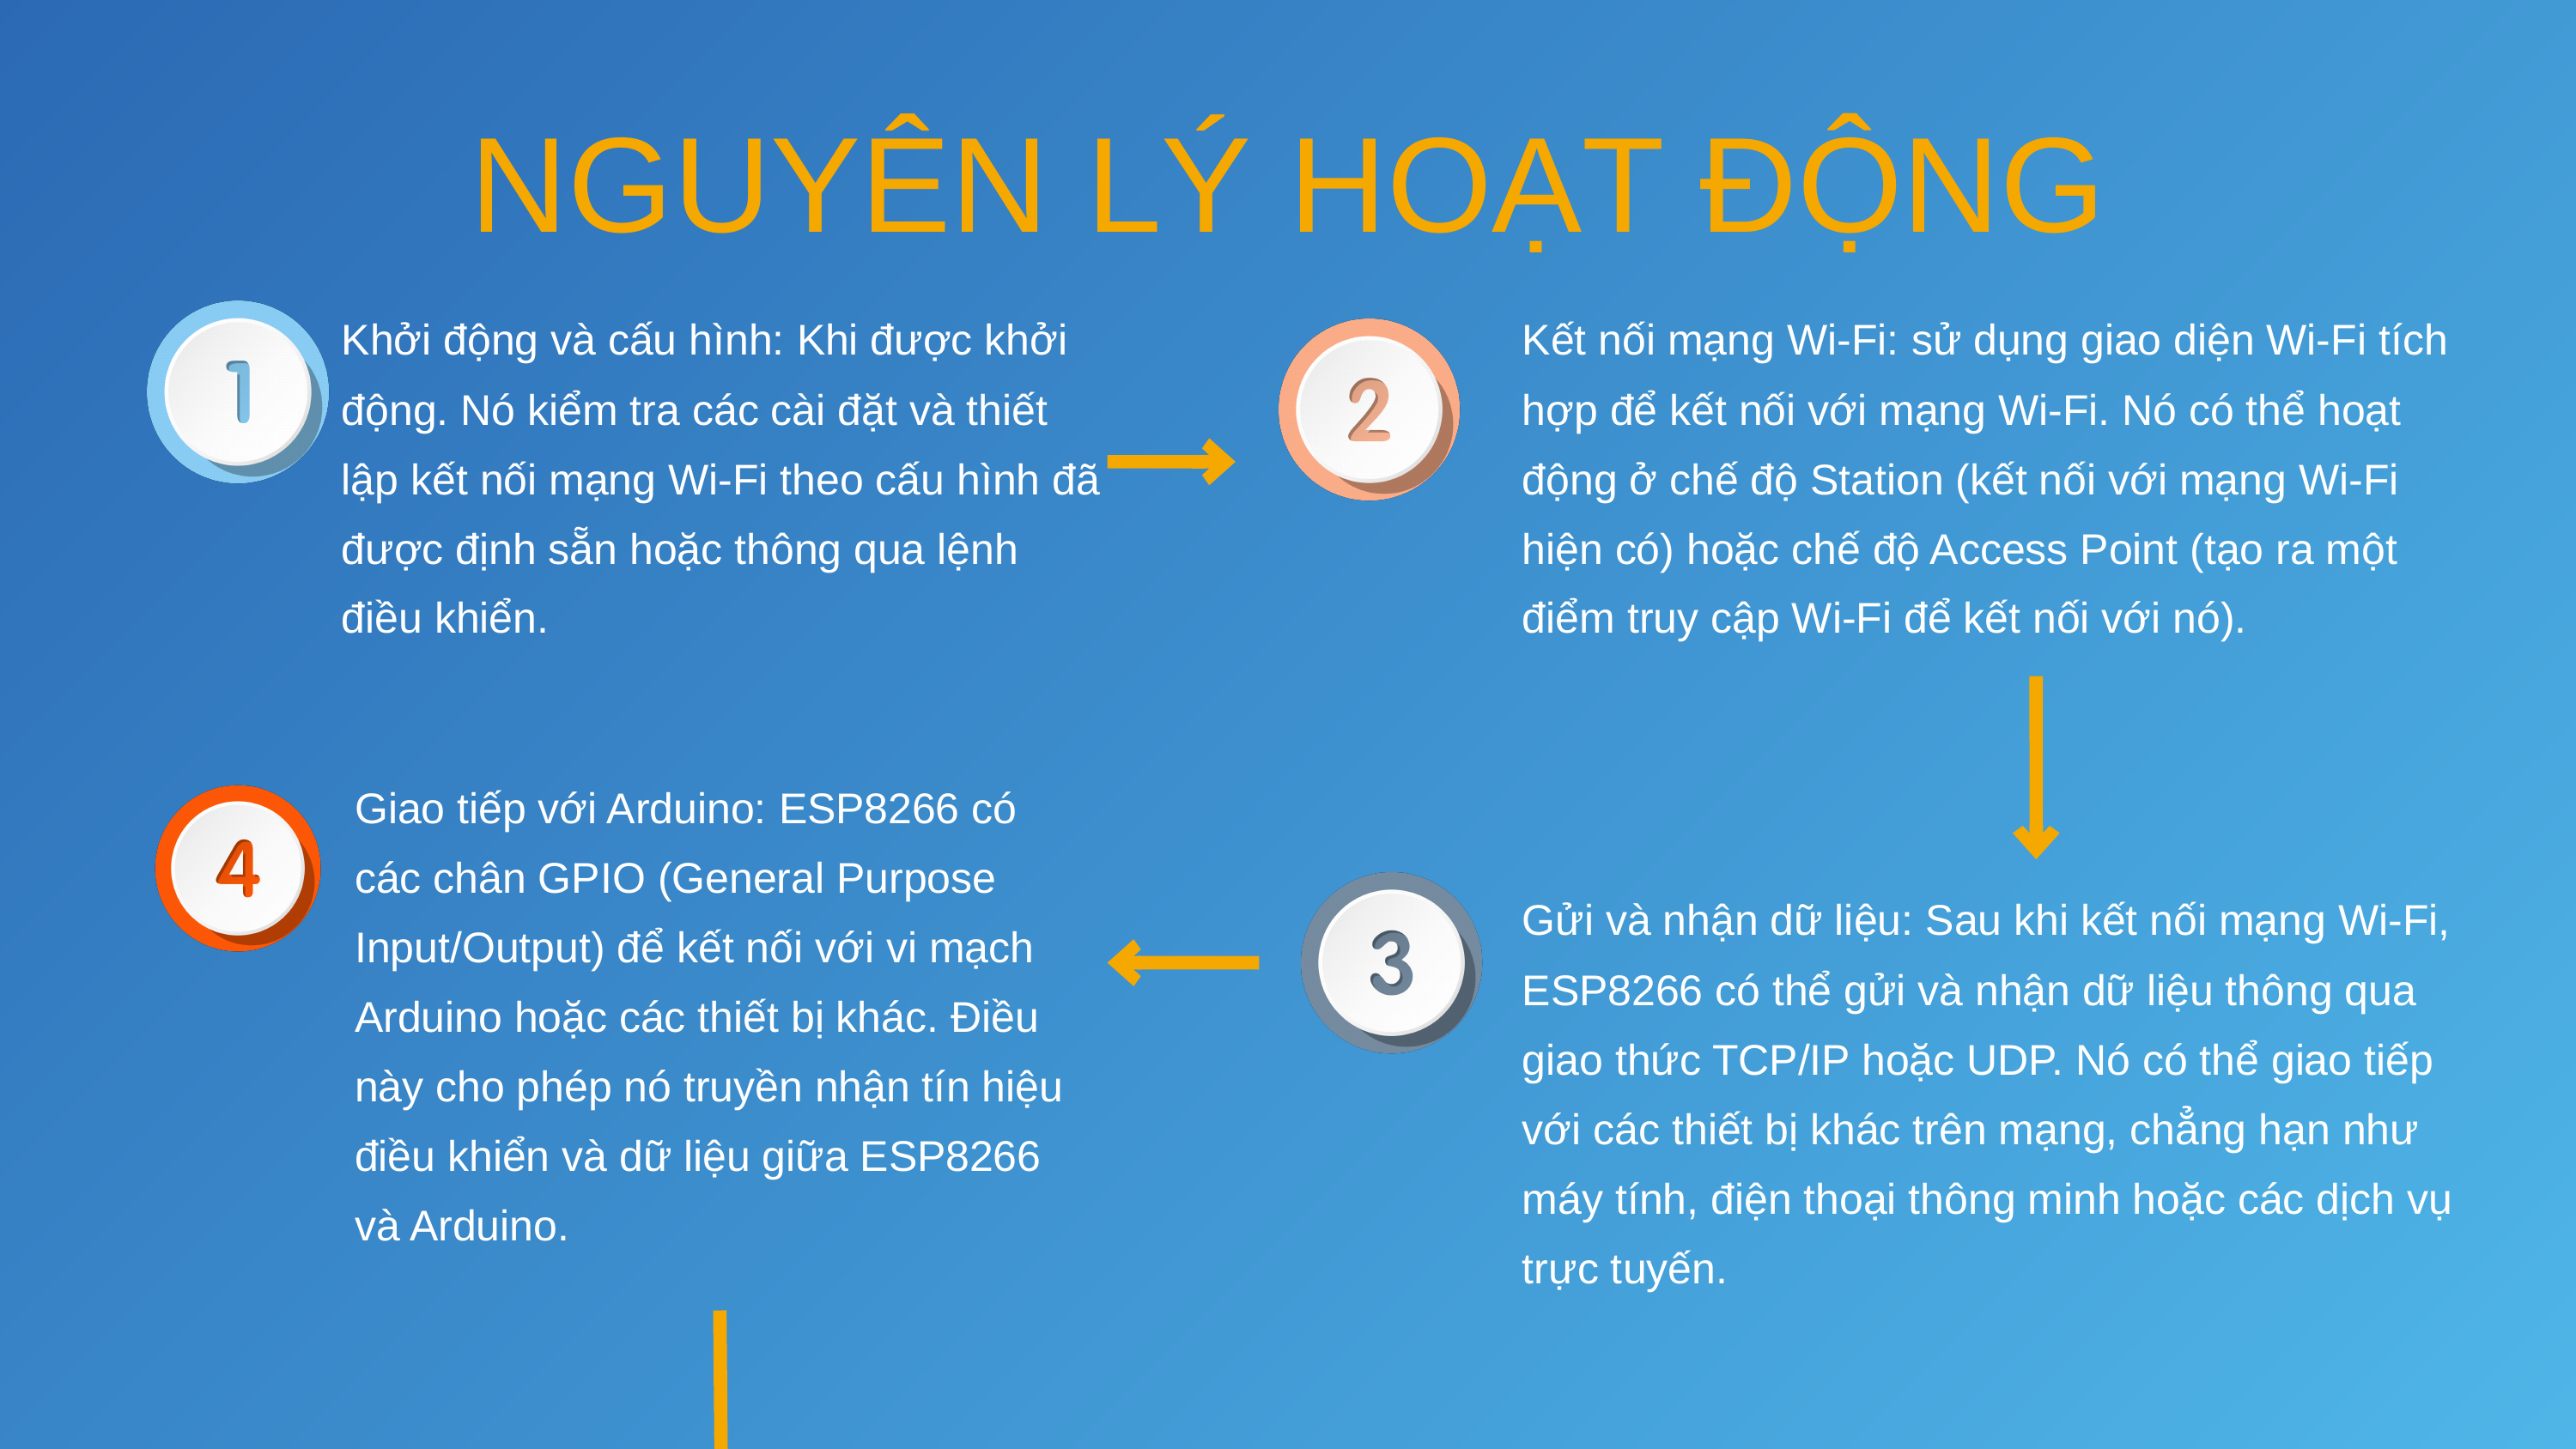

NGUYÊN LÝ HOẠT ĐỘNG

Khởi động và cấu hình: Khi được khởi động. Nó kiểm tra các cài đặt và thiết lập kết nối mạng Wi-Fi theo cấu hình đã được định sẵn hoặc thông qua lệnh điều khiển.
Kết nối mạng Wi-Fi: sử dụng giao diện Wi-Fi tích hợp để kết nối với mạng Wi-Fi. Nó có thể hoạt động ở chế độ Station (kết nối với mạng Wi-Fi hiện có) hoặc chế độ Access Point (tạo ra một điểm truy cập Wi-Fi để kết nối với nó).

Giao tiếp với Arduino: ESP8266 có các chân GPIO (General Purpose Input/Output) để kết nối với vi mạch Arduino hoặc các thiết bị khác. Điều này cho phép nó truyền nhận tín hiệu điều khiển và dữ liệu giữa ESP8266 và Arduino.

Gửi và nhận dữ liệu: Sau khi kết nối mạng Wi-Fi, ESP8266 có thể gửi và nhận dữ liệu thông qua giao thức TCP/IP hoặc UDP. Nó có thể giao tiếp với các thiết bị khác trên mạng, chẳng hạn như máy tính, điện thoại thông minh hoặc các dịch vụ trực tuyến.